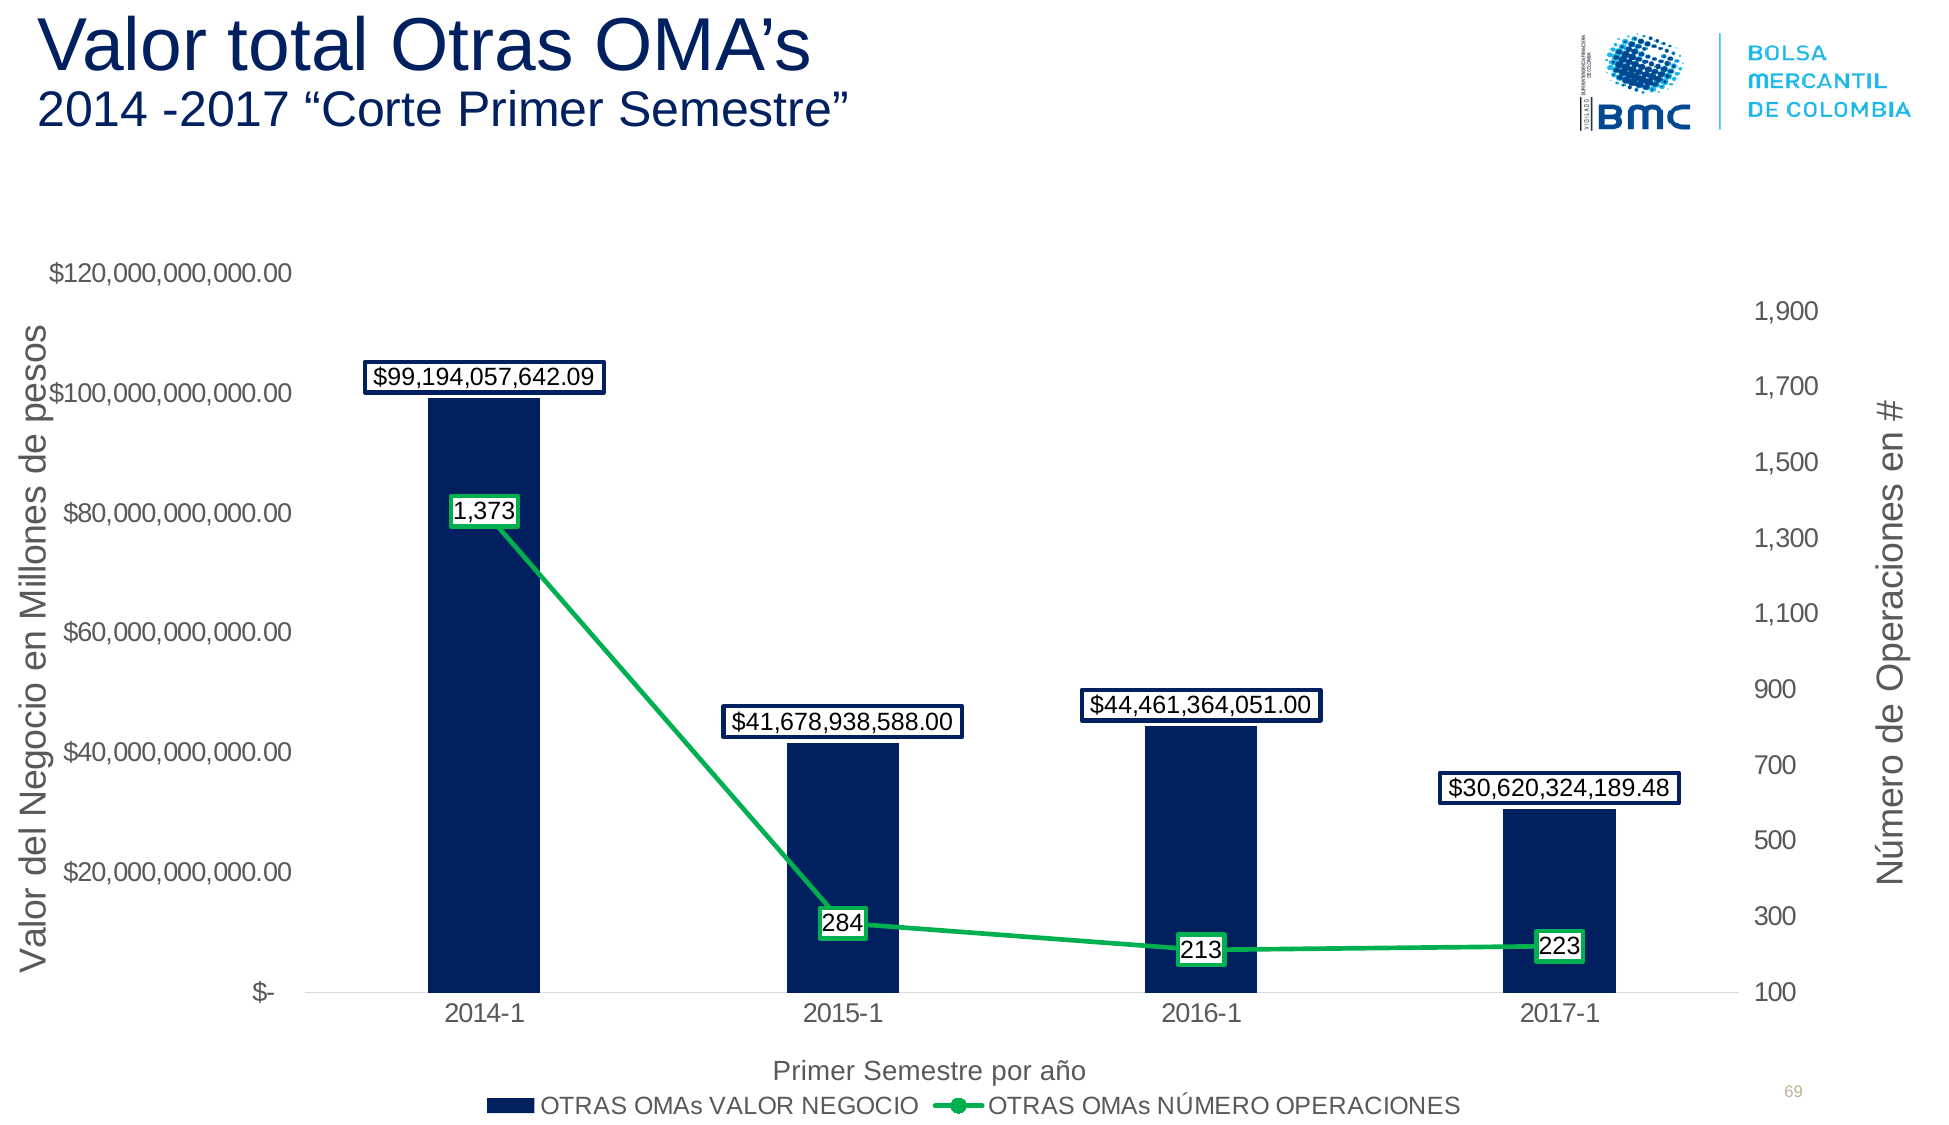

Valor total Otras OMA’s
2014 -2017 “Corte Primer Semestre”

### Chart

| Category | OTRAS OMAs VALOR NEGOCIO | OTRAS OMAs NÚMERO OPERACIONES |
|---|---|---|
| 2014-1 | 99194057642.09 | 1373.0 |
| 2015-1 | 41678938588.0 | 284.0 |
| 2016-1 | 44461364051.0 | 213.0 |
| 2017-1 | 30620324189.480045 | 223.0 |